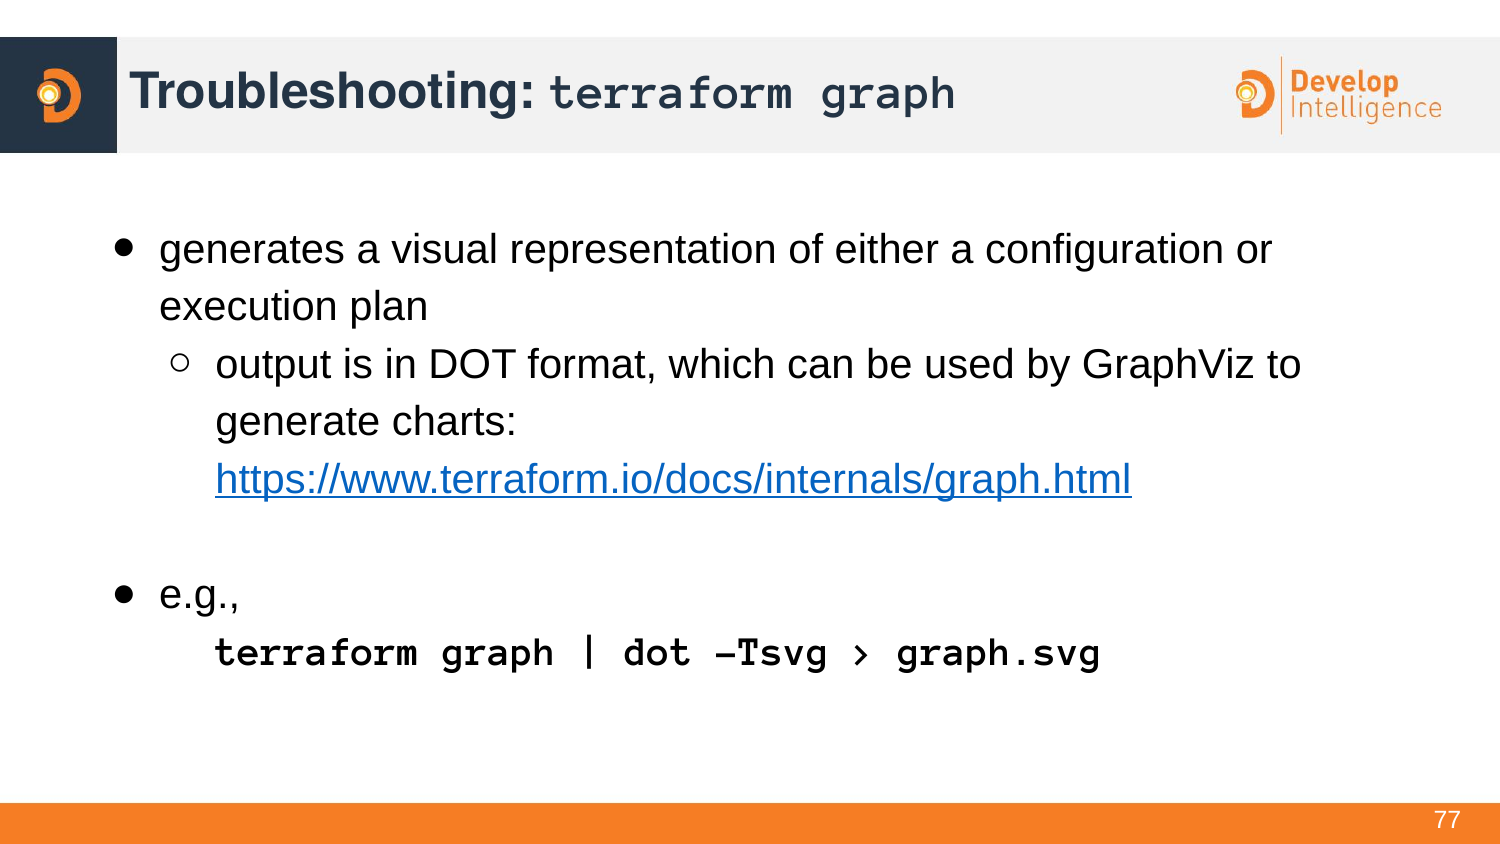

# Troubleshooting: terraform graph
generates a visual representation of either a configuration or execution plan
output is in DOT format, which can be used by GraphViz to generate charts: https://www.terraform.io/docs/internals/graph.html

e.g.,
terraform graph | dot -Tsvg > graph.svg
77